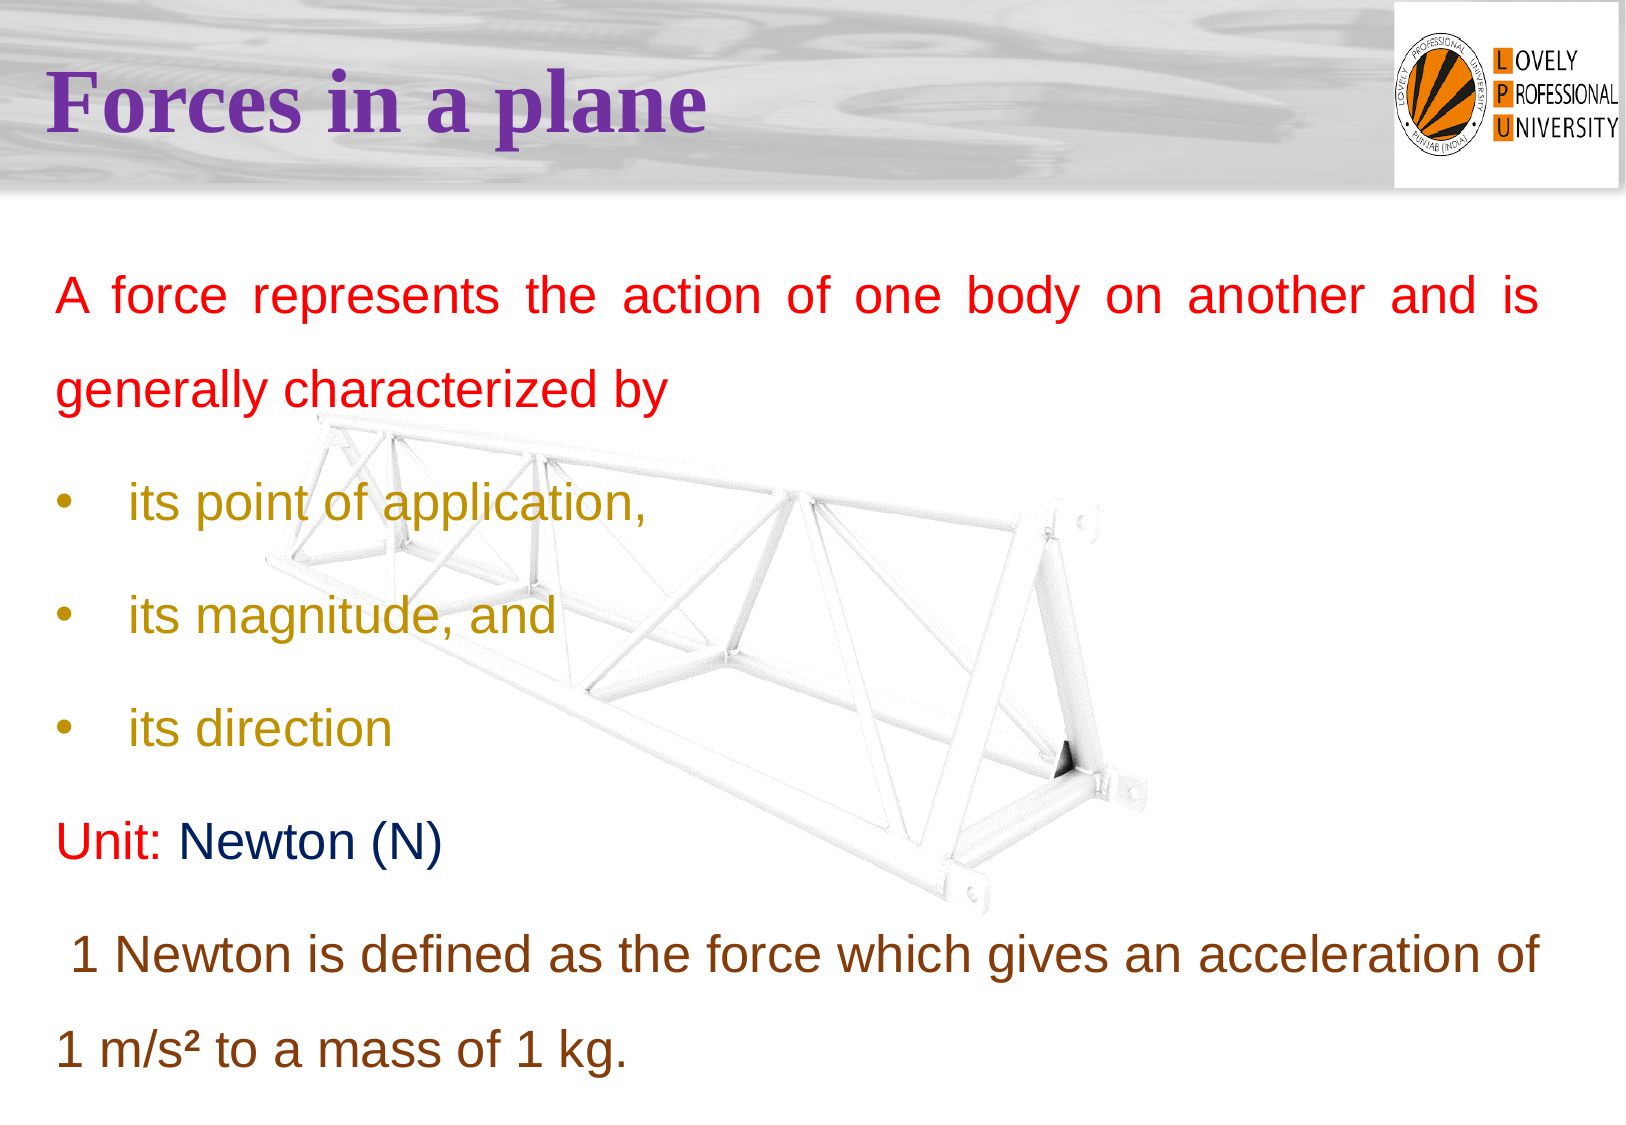

# Forces in a plane
A force represents the action of one body on another and is generally characterized by
its point of application,
its magnitude, and
its direction
Unit: Newton (N)
 1 Newton is defined as the force which gives an acceleration of 1 m/s2 to a mass of 1 kg.